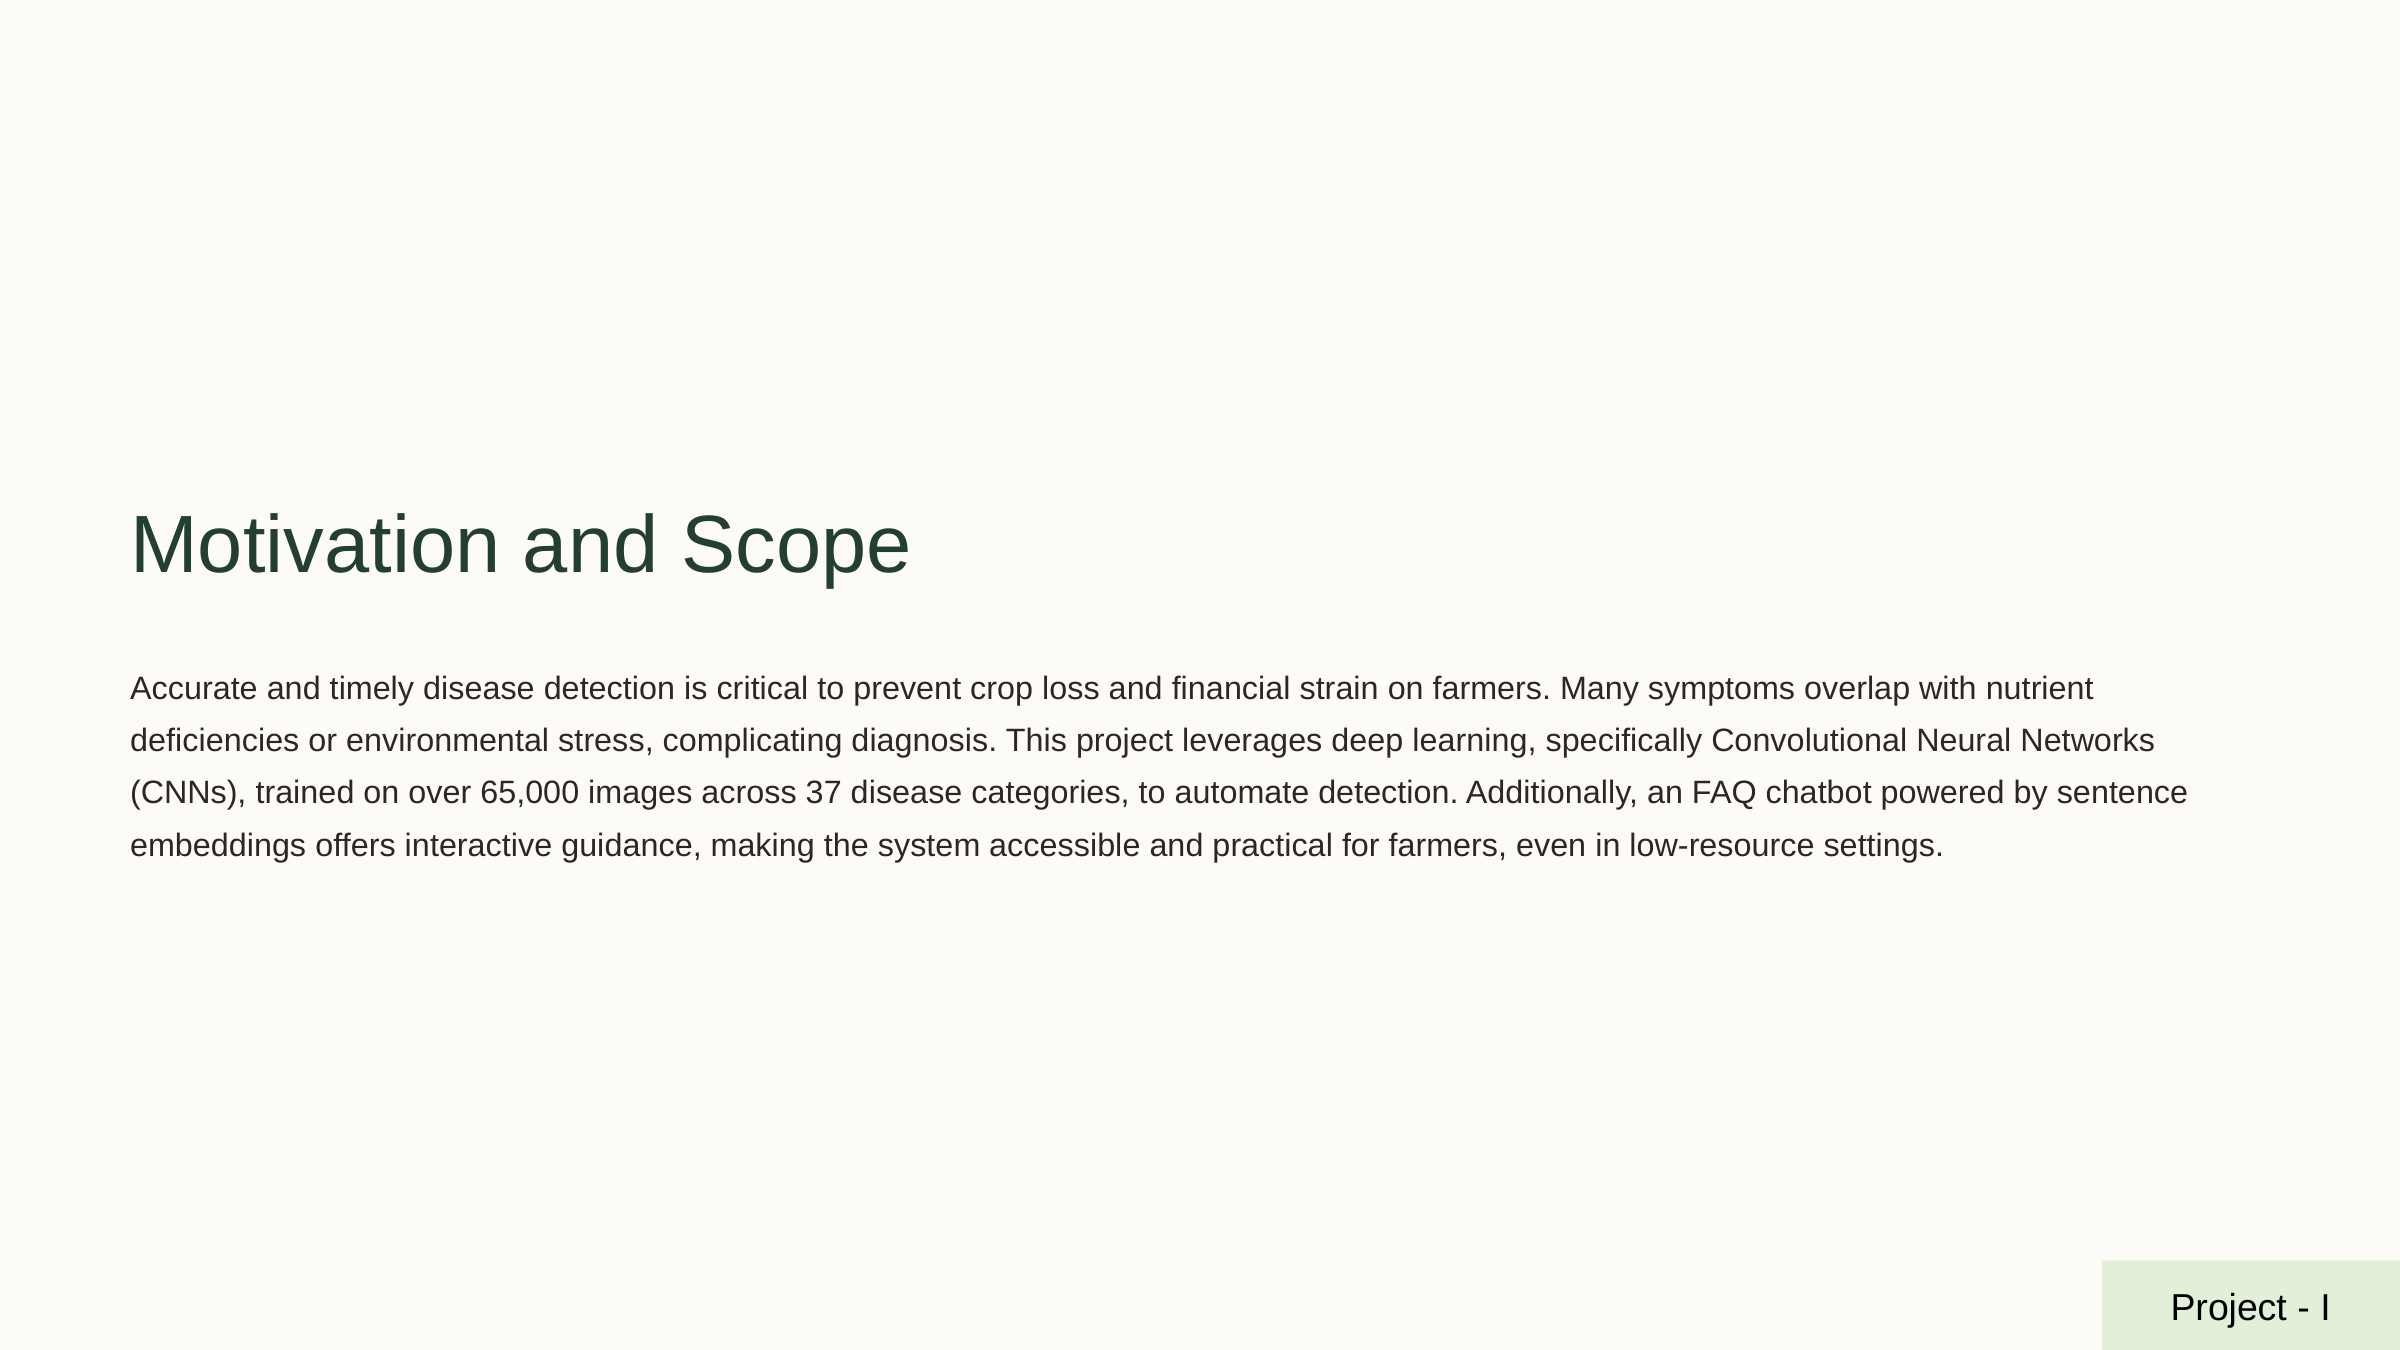

Motivation and Scope
Accurate and timely disease detection is critical to prevent crop loss and financial strain on farmers. Many symptoms overlap with nutrient deficiencies or environmental stress, complicating diagnosis. This project leverages deep learning, specifically Convolutional Neural Networks (CNNs), trained on over 65,000 images across 37 disease categories, to automate detection. Additionally, an FAQ chatbot powered by sentence embeddings offers interactive guidance, making the system accessible and practical for farmers, even in low-resource settings.
Project - I